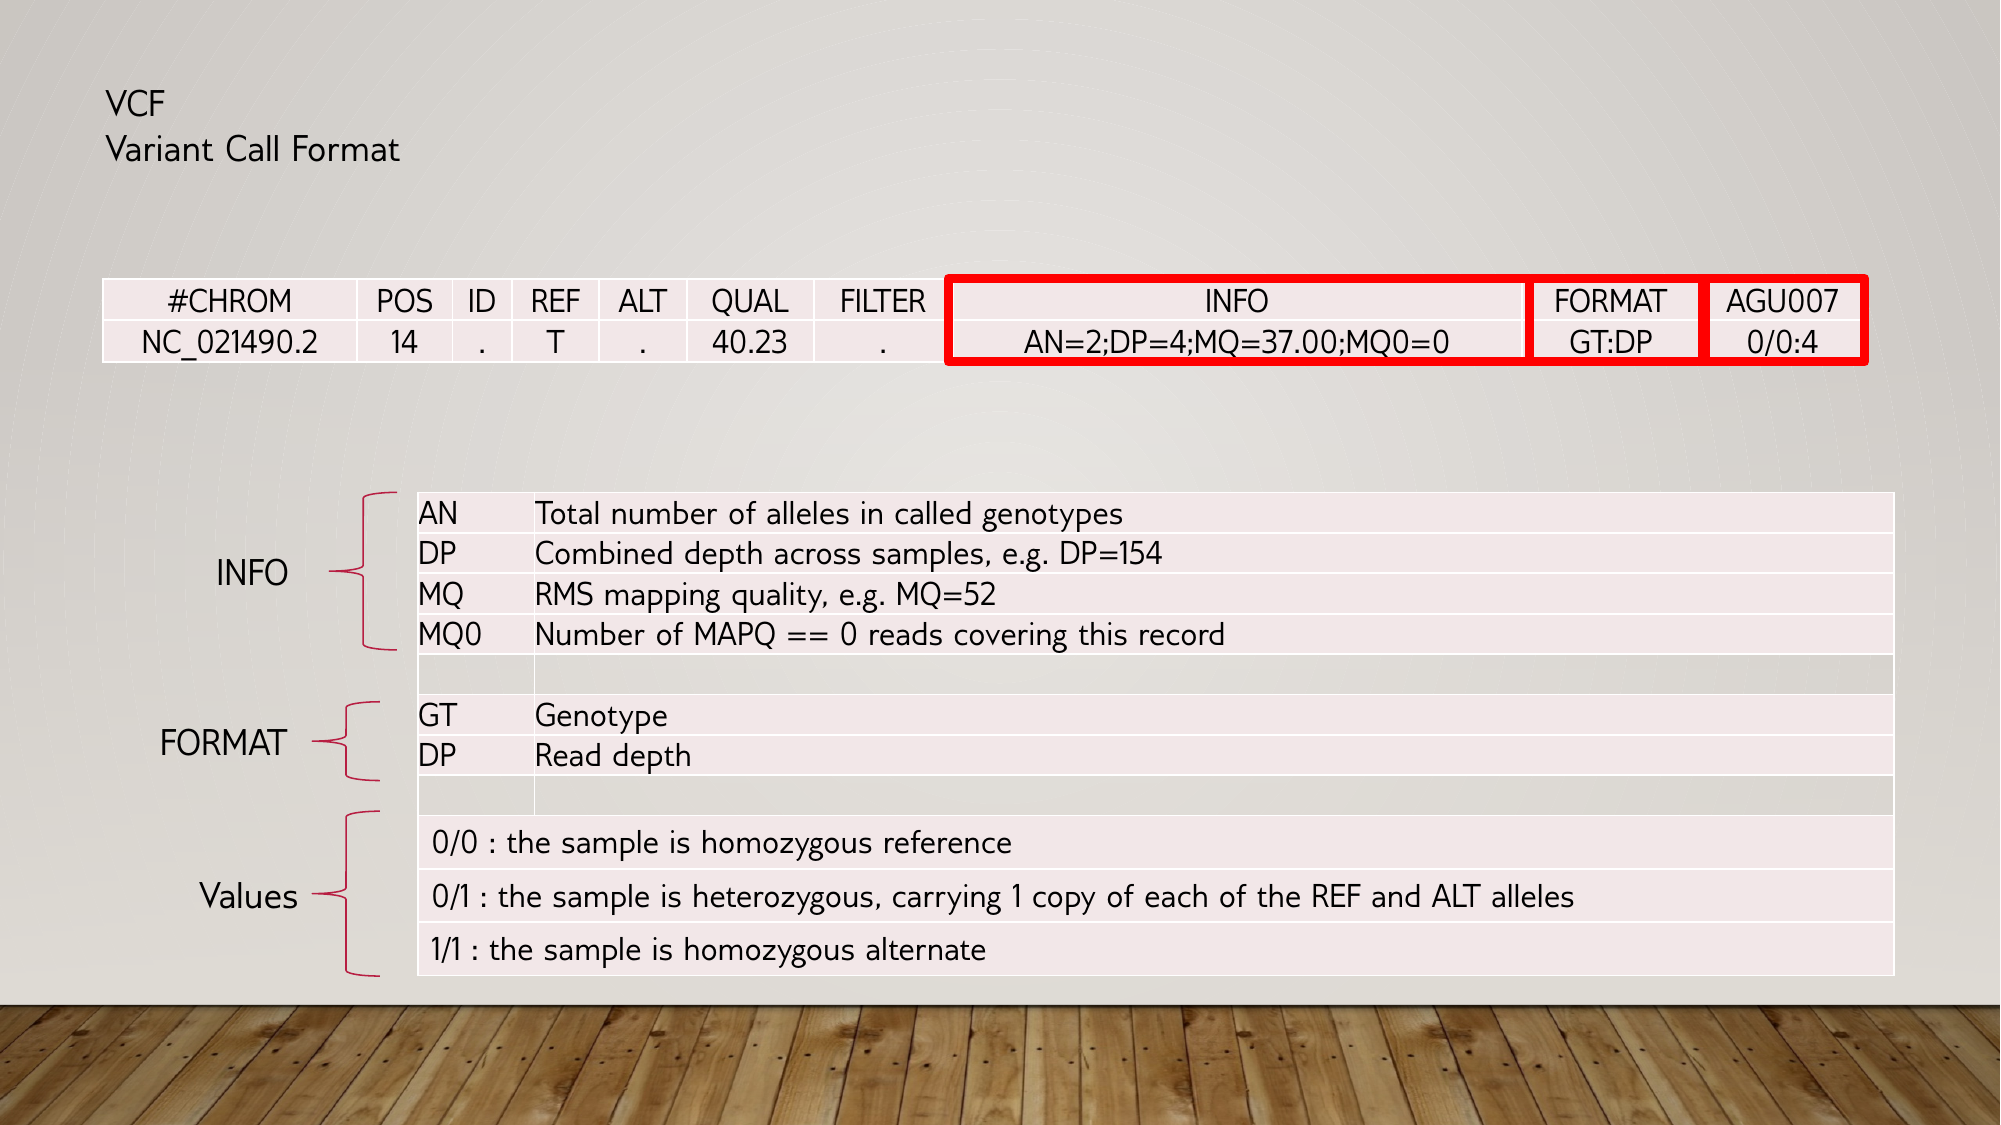

VCF
Variant Call Format

| #CHROM | POS | ID | REF | ALT | QUAL | FILTER | INFO | FORMAT | AGU007 |
| --- | --- | --- | --- | --- | --- | --- | --- | --- | --- |
| NC\_021490.2 | 14 | . | T | . | 40.23 | . | AN=2;DP=4;MQ=37.00;MQ0=0 | GT:DP | 0/0:4 |

INFO
| AN | Total number of alleles in called genotypes |
| --- | --- |
| DP | Combined depth across samples, e.g. DP=154 |
| MQ | RMS mapping quality, e.g. MQ=52 |
| MQ0 | Number of MAPQ == 0 reads covering this record |
|  |  |
| GT | Genotype |
| DP | Read depth |
|  |  |
| 0/0 : the sample is homozygous reference |  |
| 0/1 : the sample is heterozygous, carrying 1 copy of each of the REF and ALT alleles |  |
| 1/1 : the sample is homozygous alternate |  |

FORMAT

Values